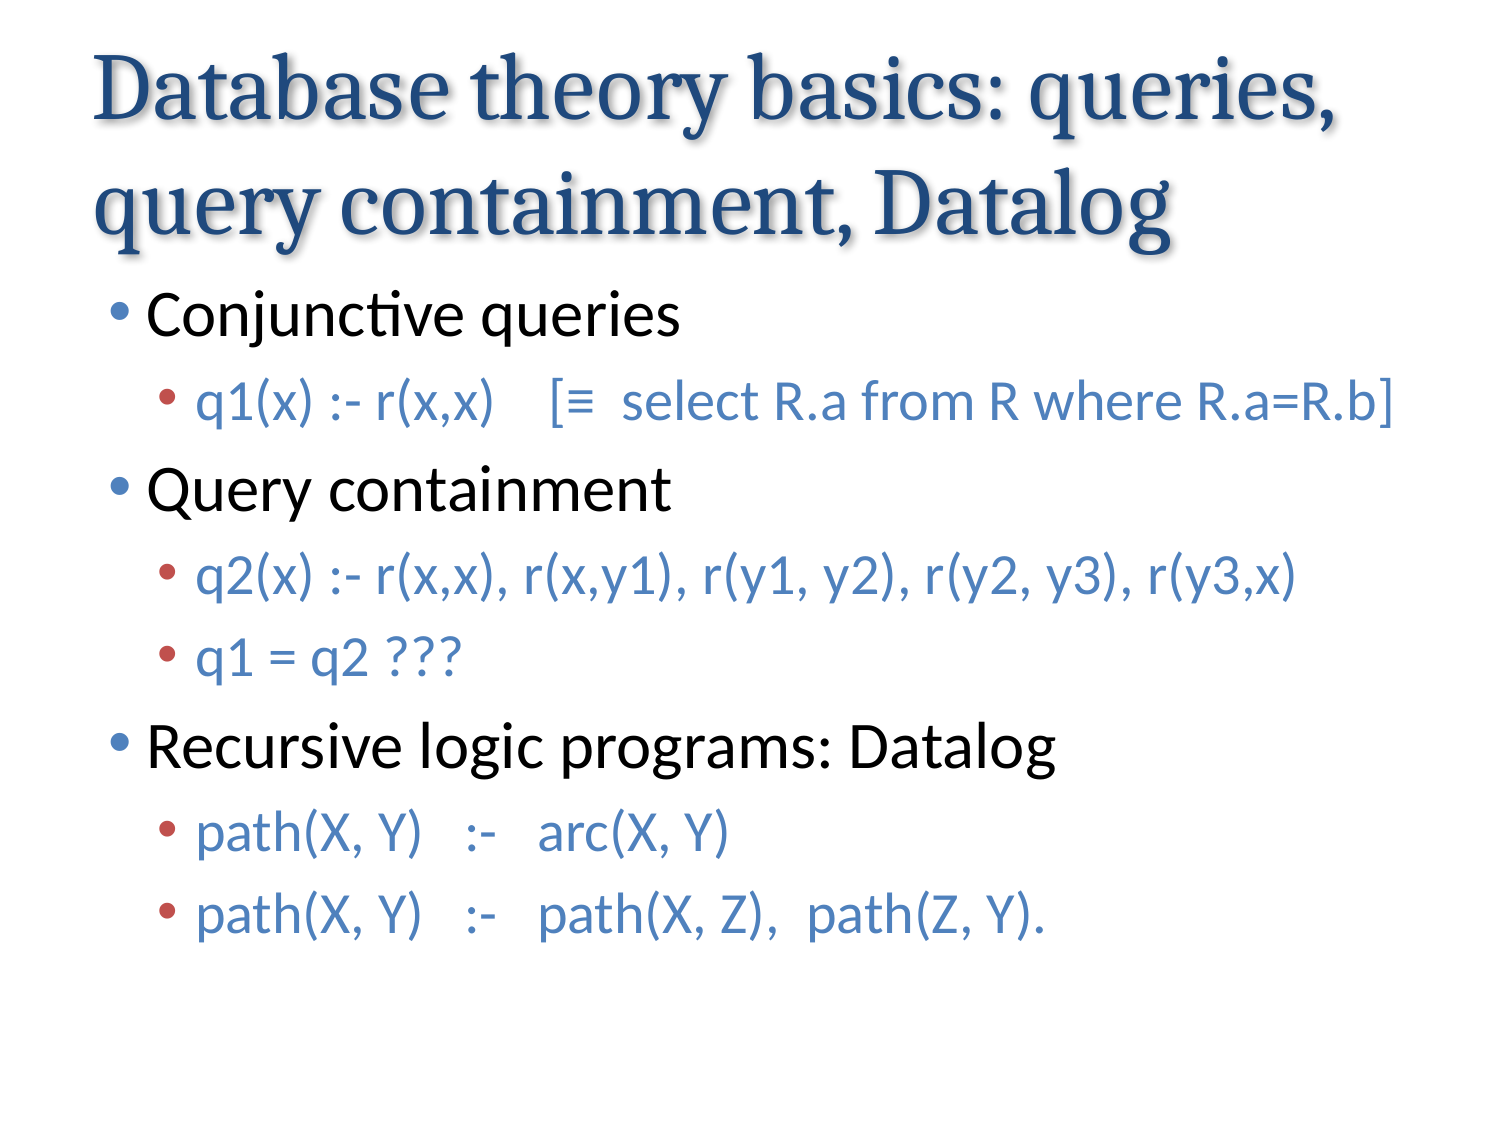

# Database theory basics: queries, query containment, Datalog
Conjunctive queries
q1(x) :- r(x,x)    [≡  select R.a from R where R.a=R.b]
Query containment
q2(x) :- r(x,x), r(x,y1), r(y1, y2), r(y2, y3), r(y3,x)
q1 = q2 ???
Recursive logic programs: Datalog
path(X, Y)   :-   arc(X, Y)
path(X, Y)   :-   path(X, Z),  path(Z, Y).